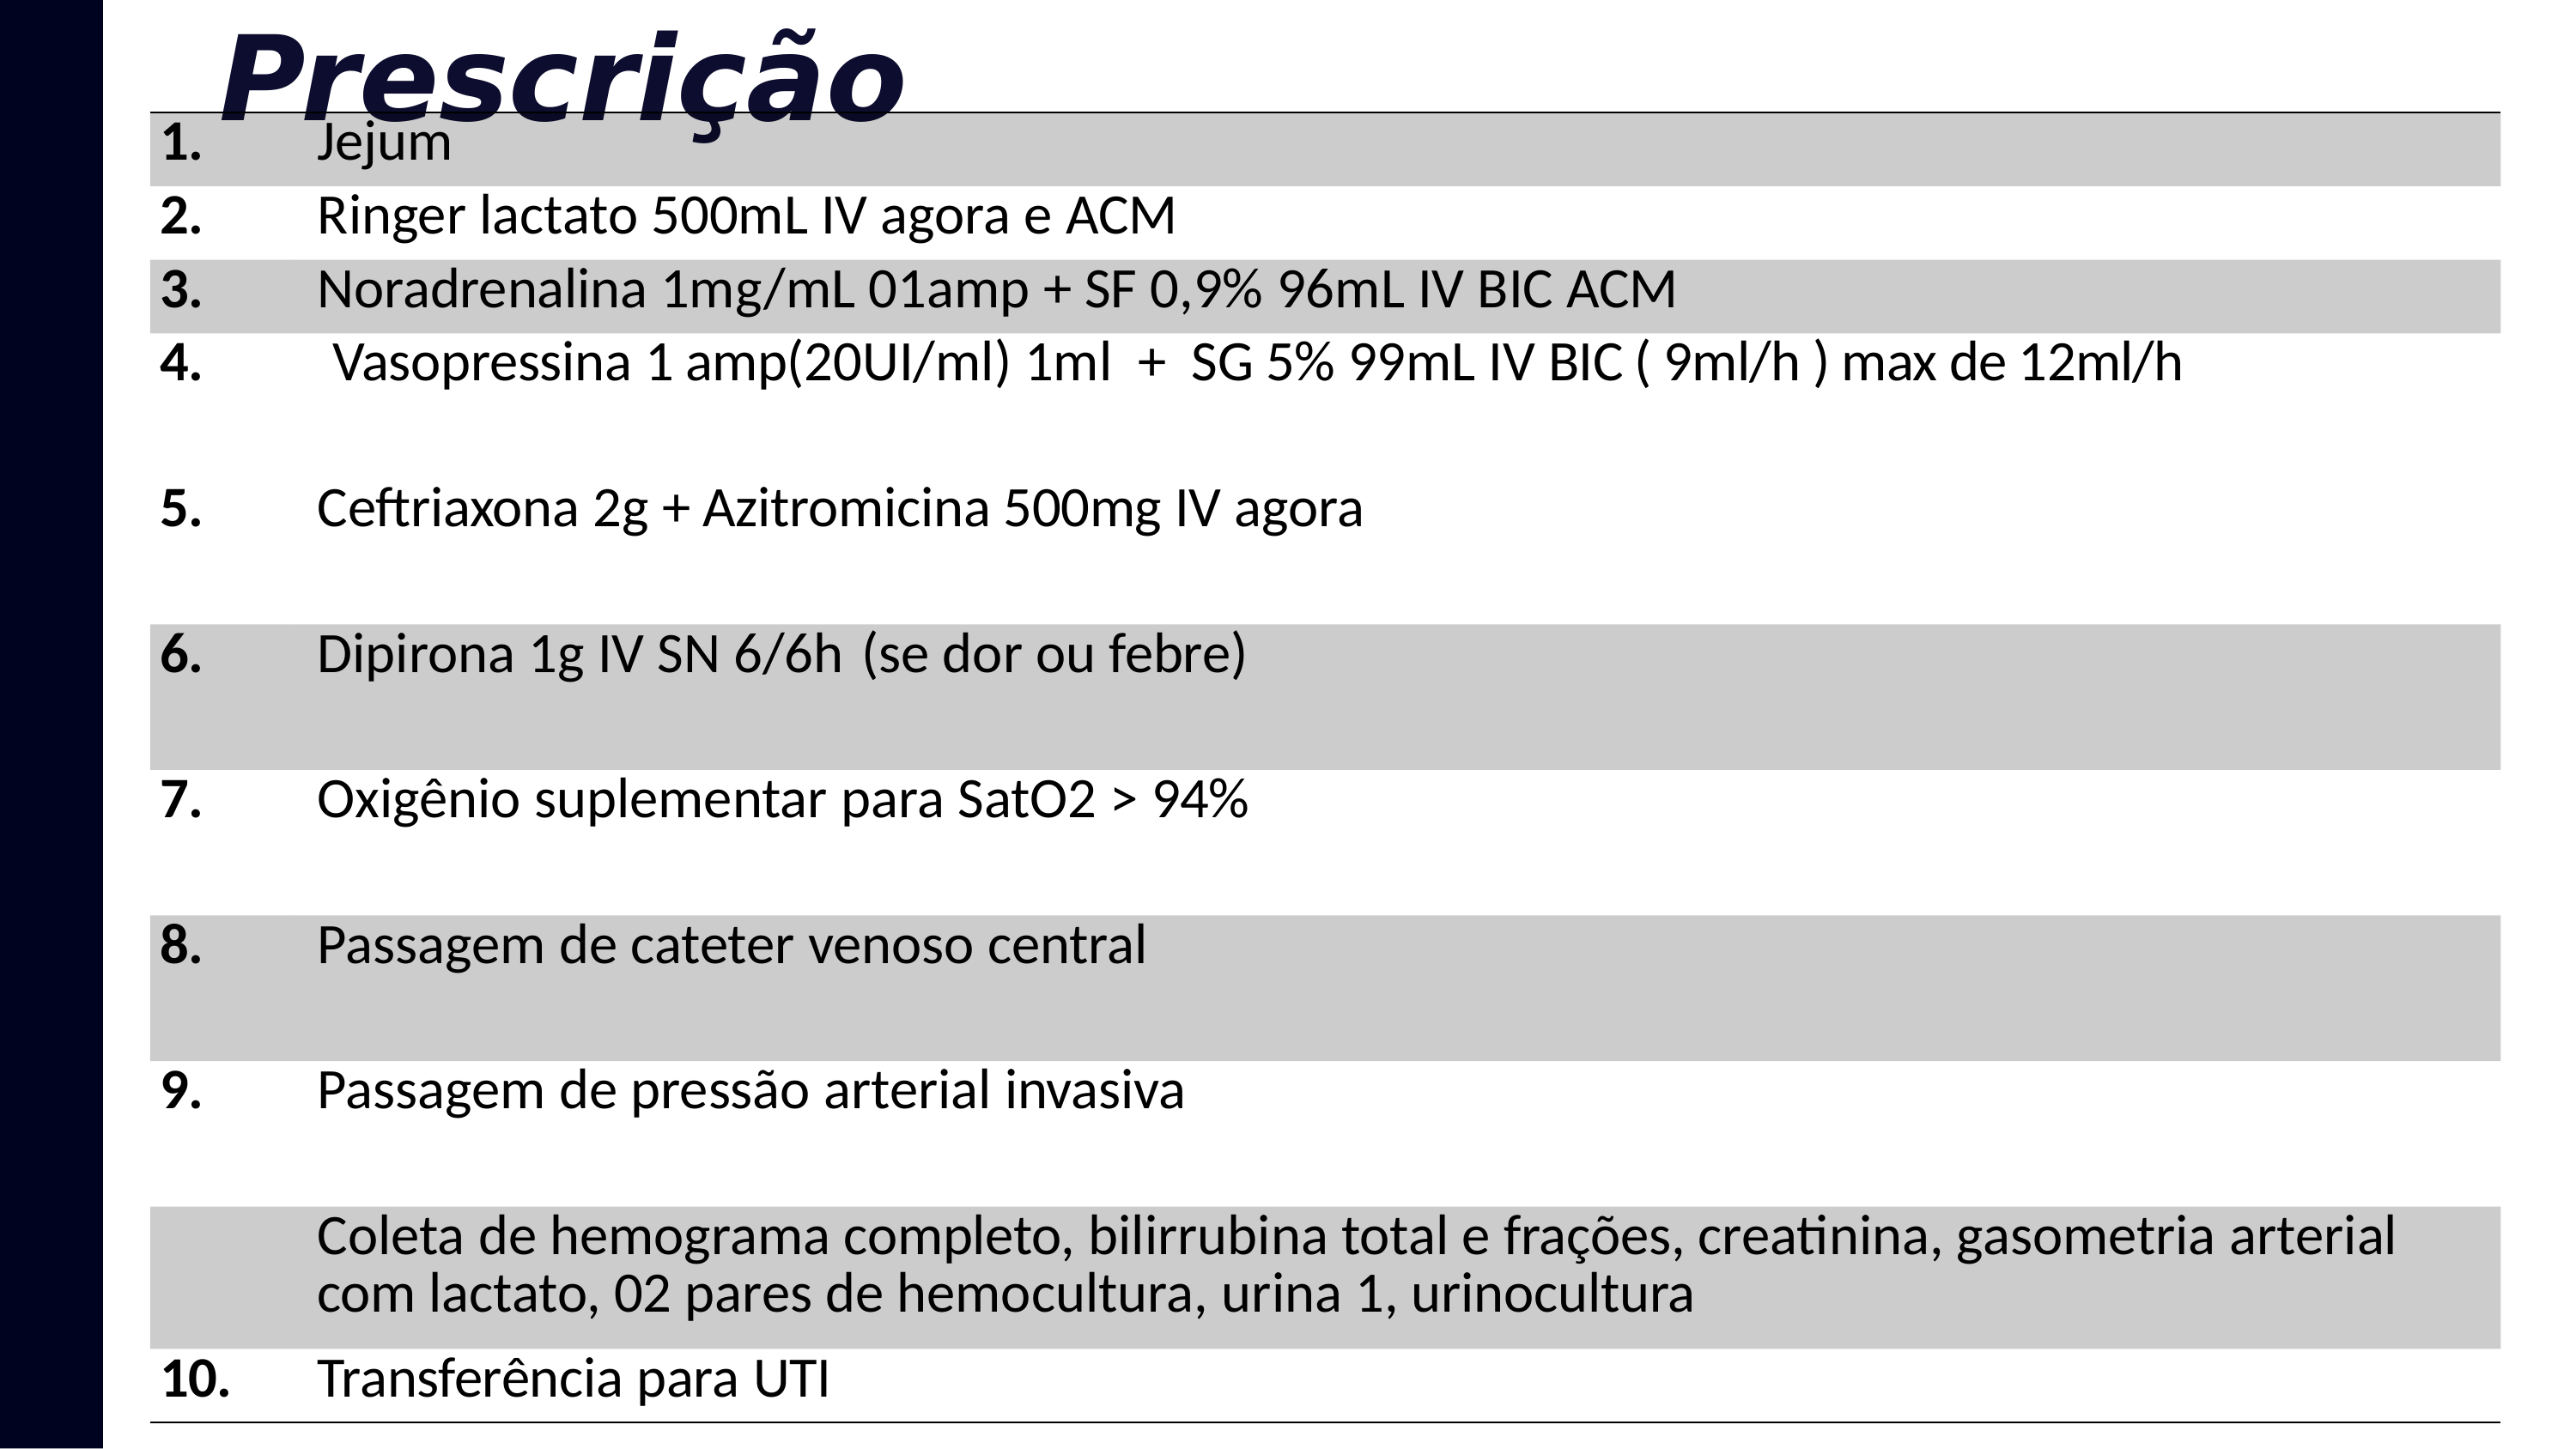

# Prescrição
| 1. | Jejum |
| --- | --- |
| 2. | Ringer lactato 500mL IV agora e ACM |
| 3. | Noradrenalina 1mg/mL 01amp + SF 0,9% 96mL IV BIC ACM |
| 4. | Vasopressina 1 amp(20UI/ml) 1ml + SG 5% 99mL IV BIC ( 9ml/h ) max de 12ml/h |
| 5. | Ceftriaxona 2g + Azitromicina 500mg IV agora |
| 6. | Dipirona 1g IV SN 6/6h (se dor ou febre) |
| 7. | Oxigênio suplementar para SatO2 > 94% |
| 8. | Passagem de cateter venoso central |
| 9. | Passagem de pressão arterial invasiva |
|  | Coleta de hemograma completo, bilirrubina total e frações, creatinina, gasometria arterial com lactato, 02 pares de hemocultura, urina 1, urinocultura |
| 10. | Transferência para UTI |